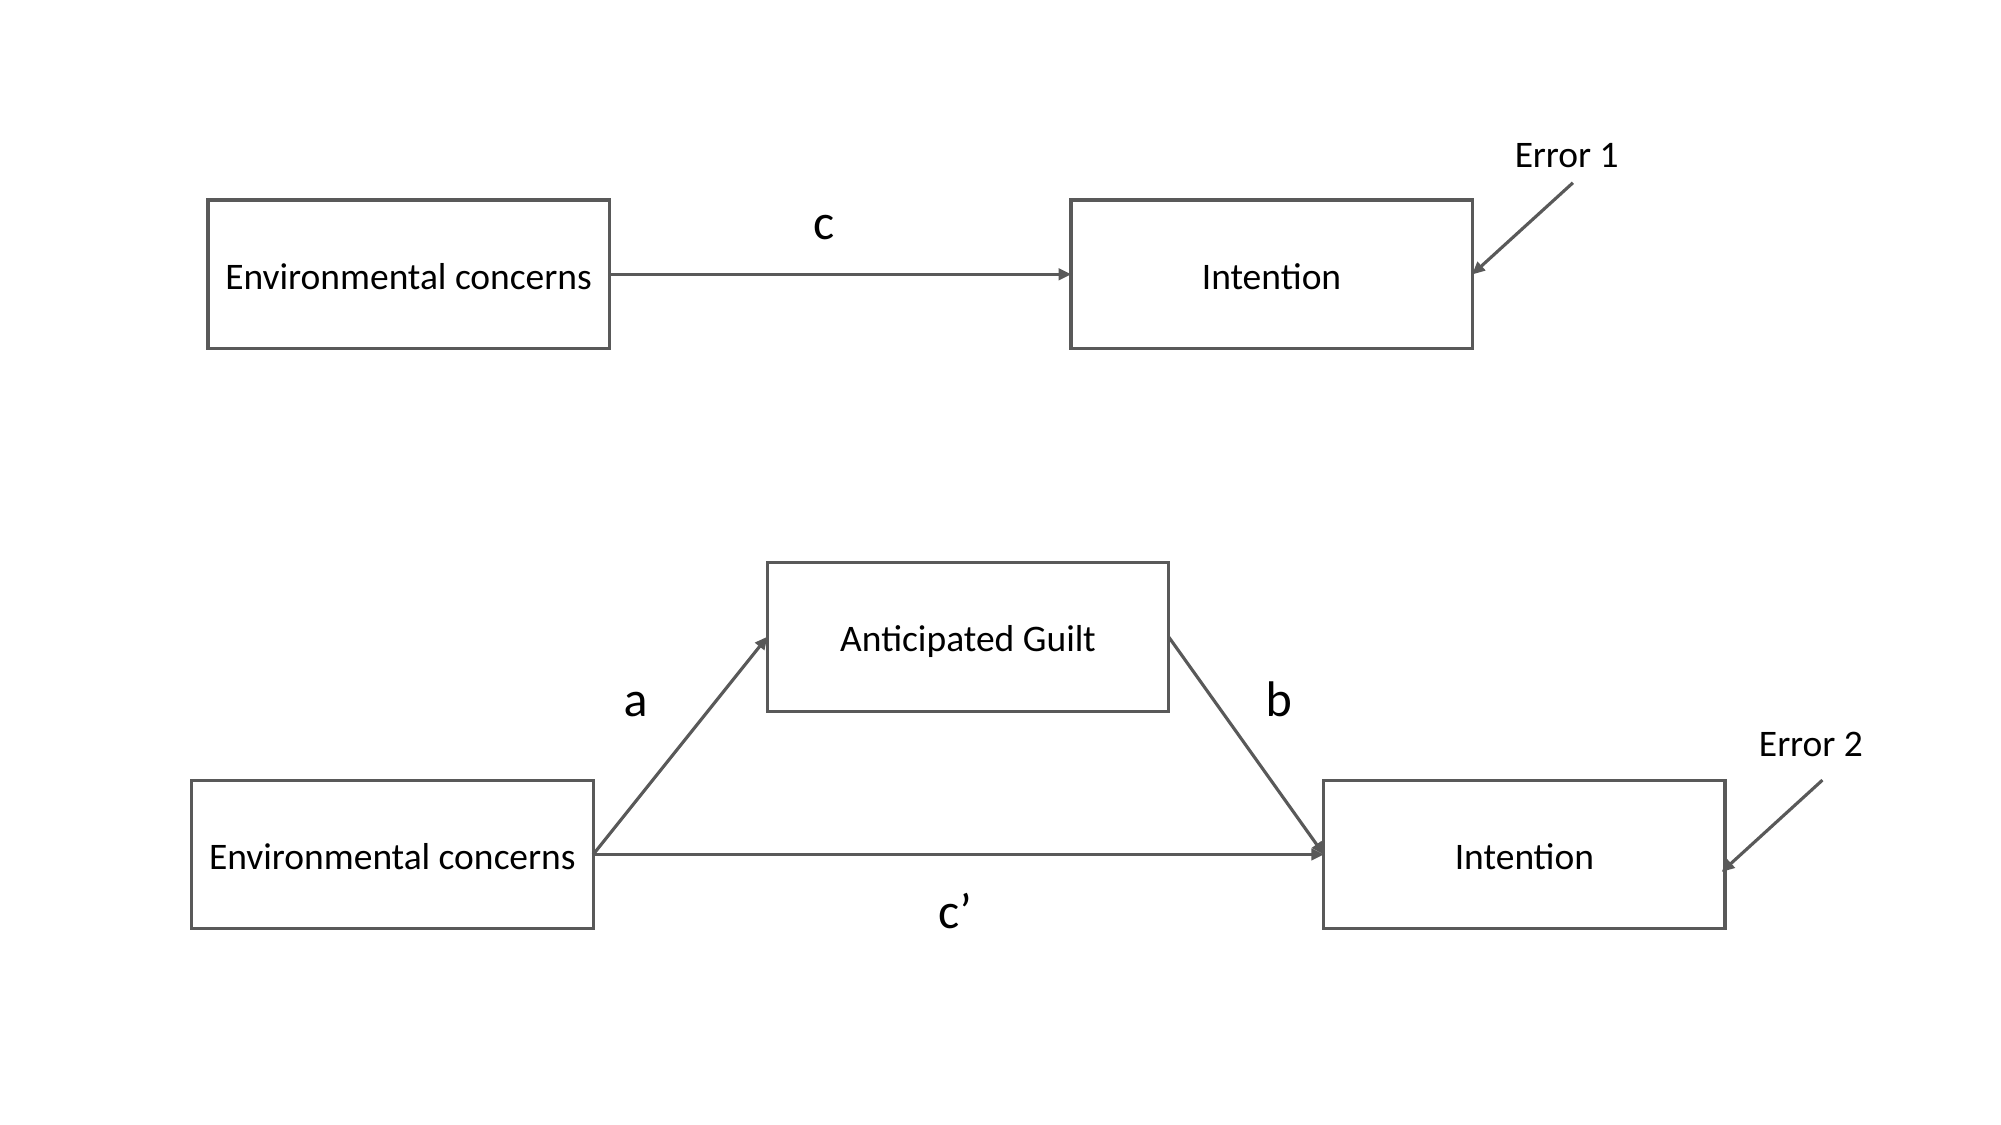

Error 1
c
Environmental concerns
Intention
Anticipated Guilt
Environmental concerns
Intention
a
b
c’
Error 2